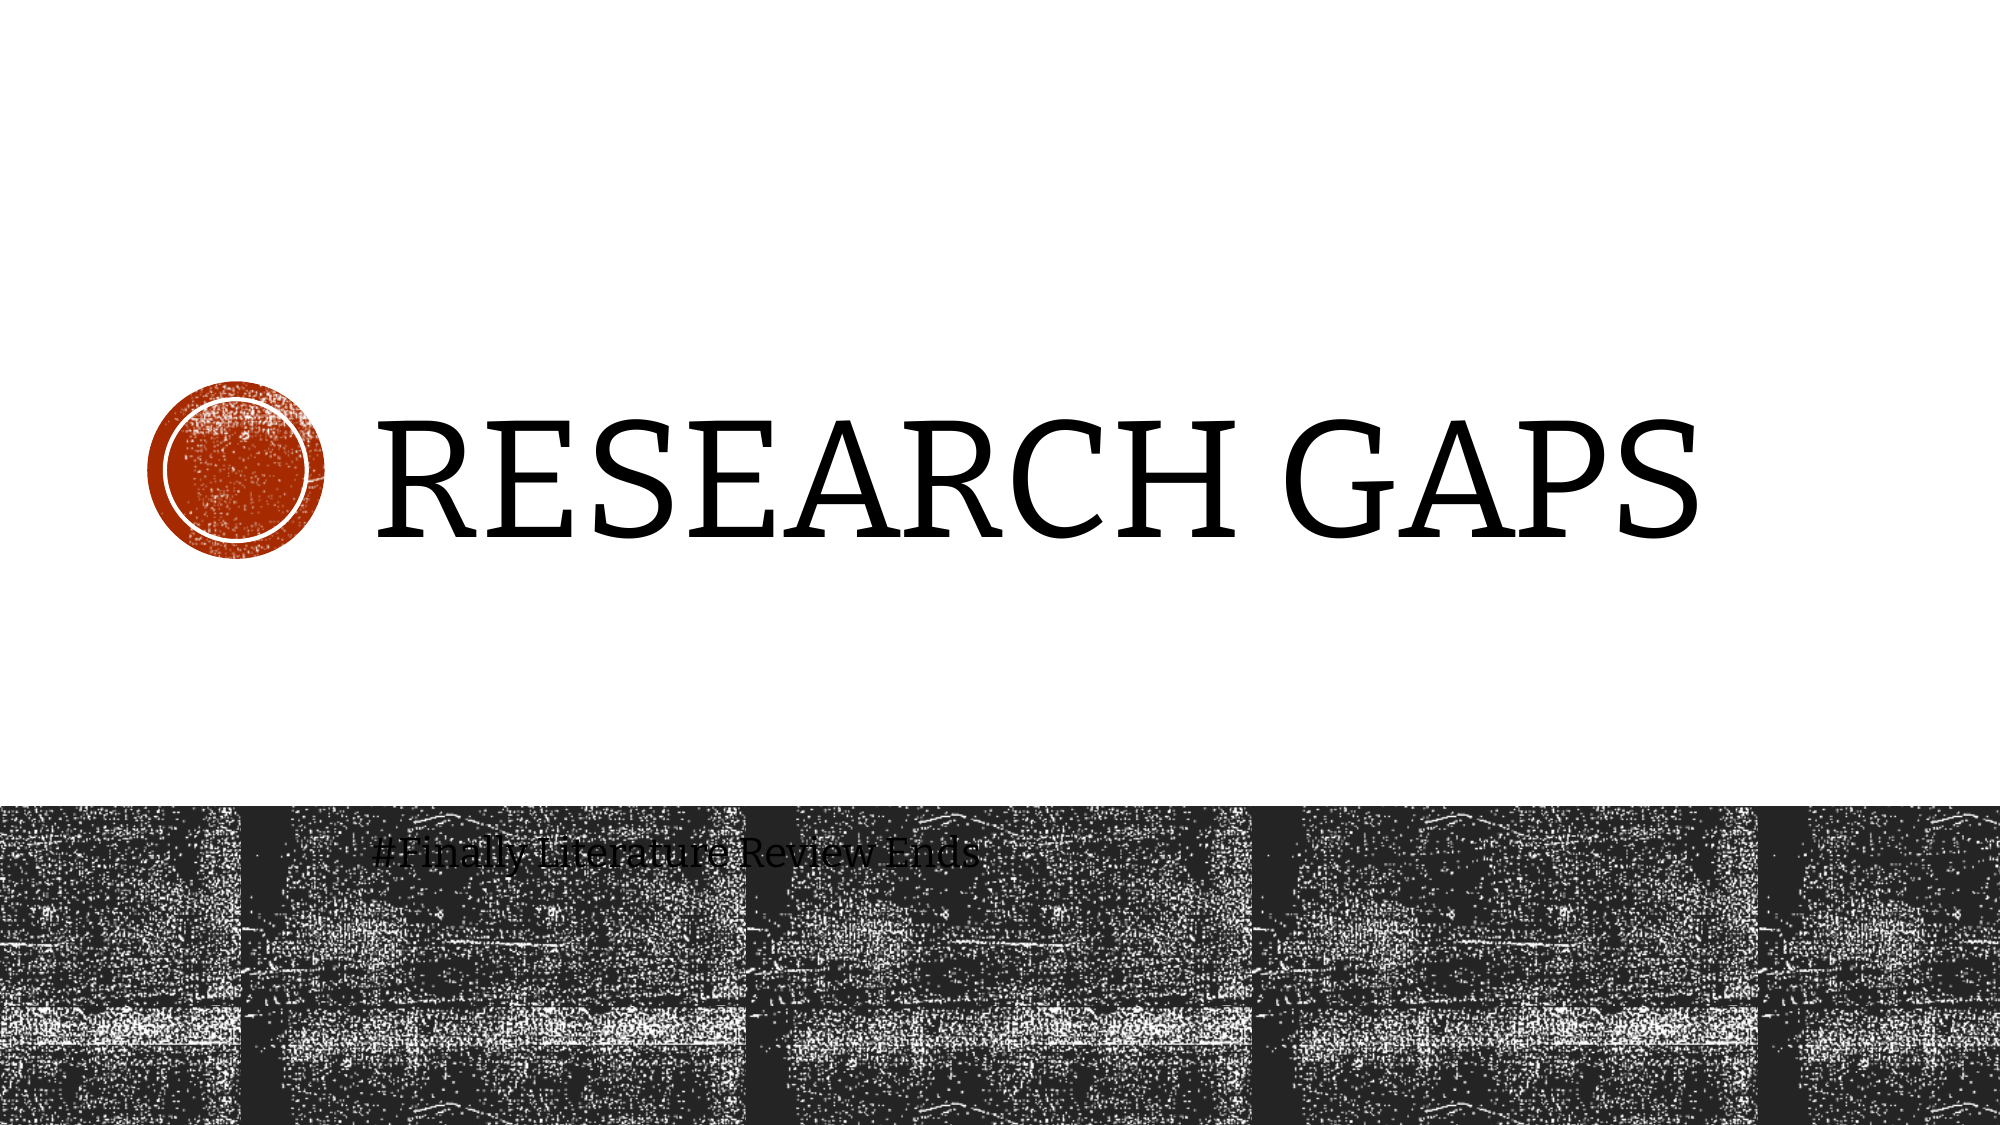

# Research Gaps
#Finally Literature Review Ends